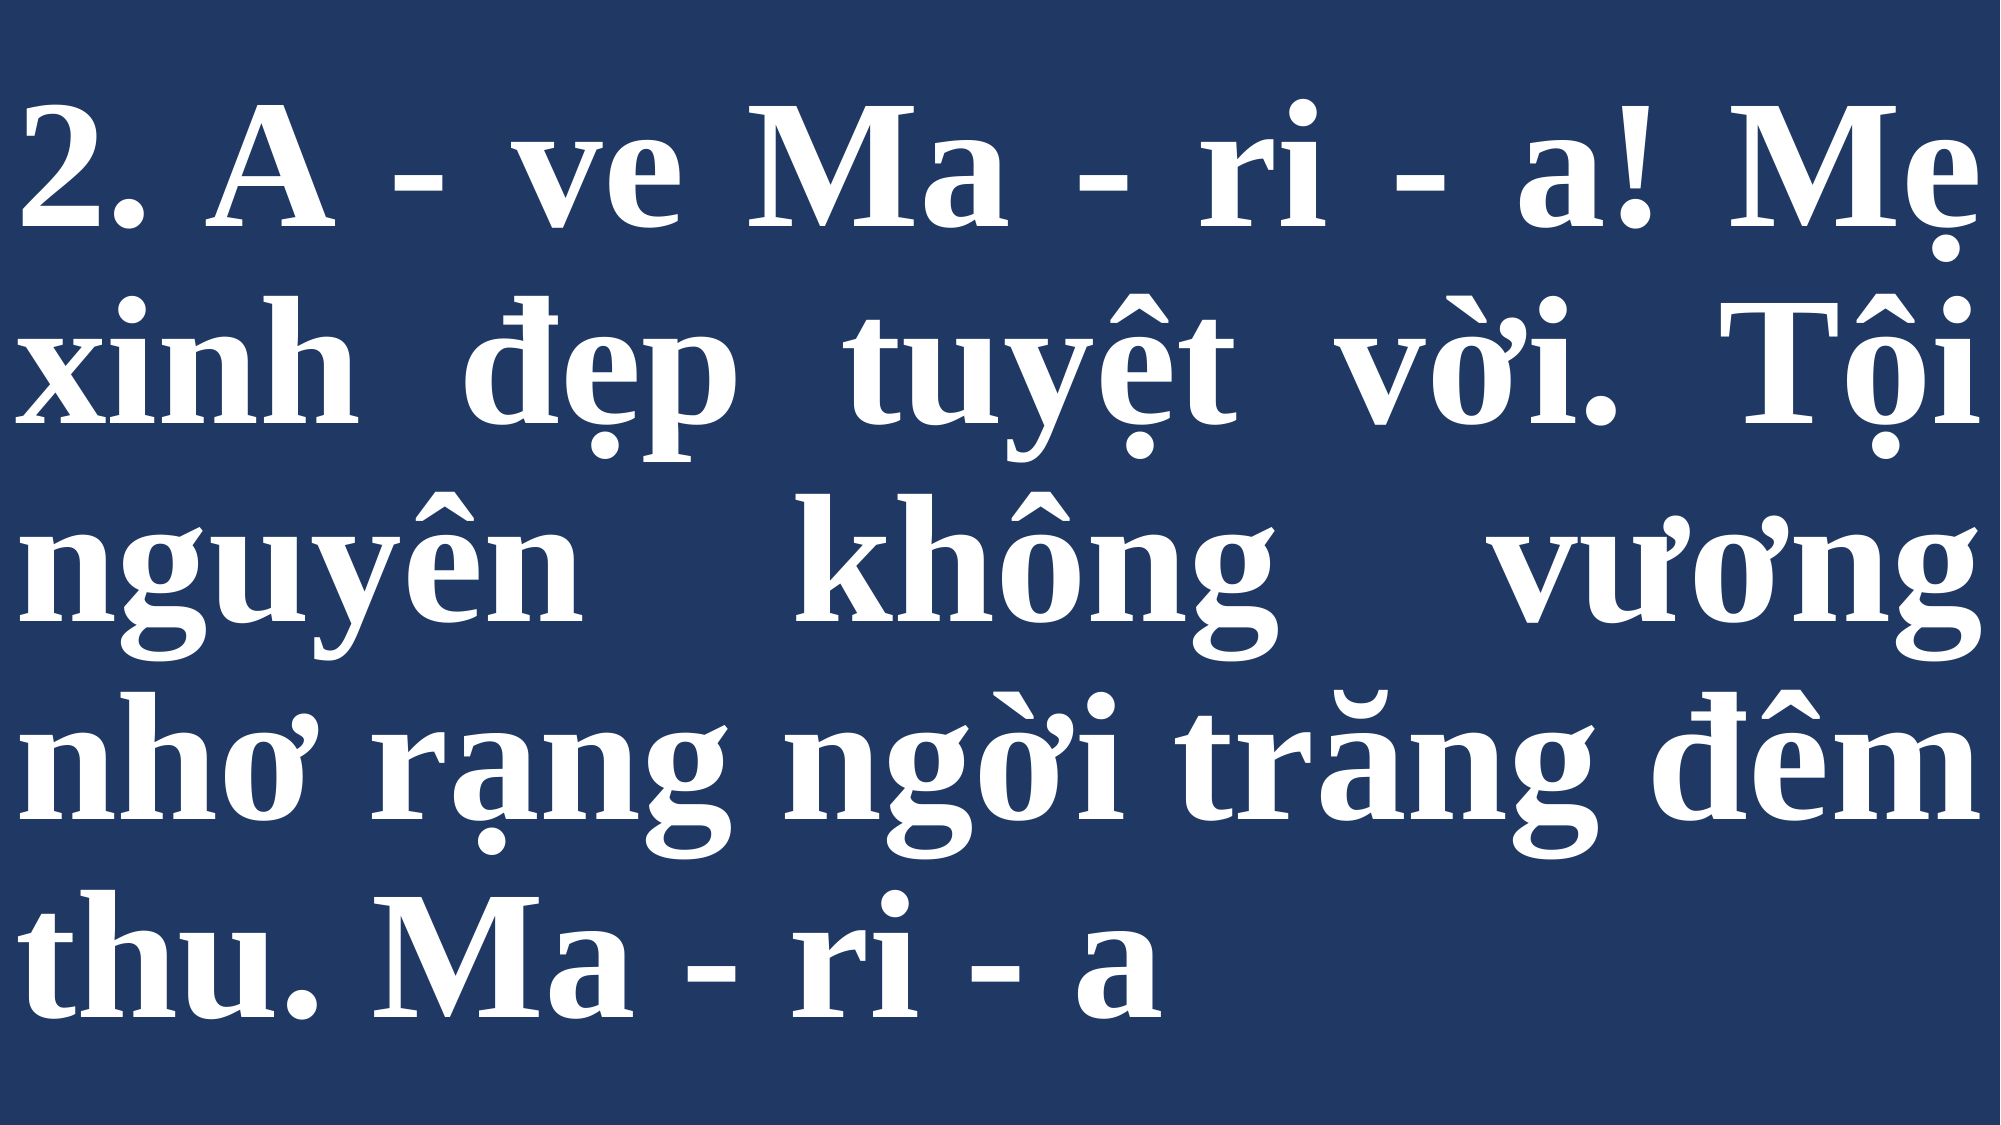

# 2. A - ve Ma - ri - a! Mẹ xinh đẹp tuyệt vời. Tội nguyên không vương nhơ rạng ngời trăng đêm thu. Ma - ri - a